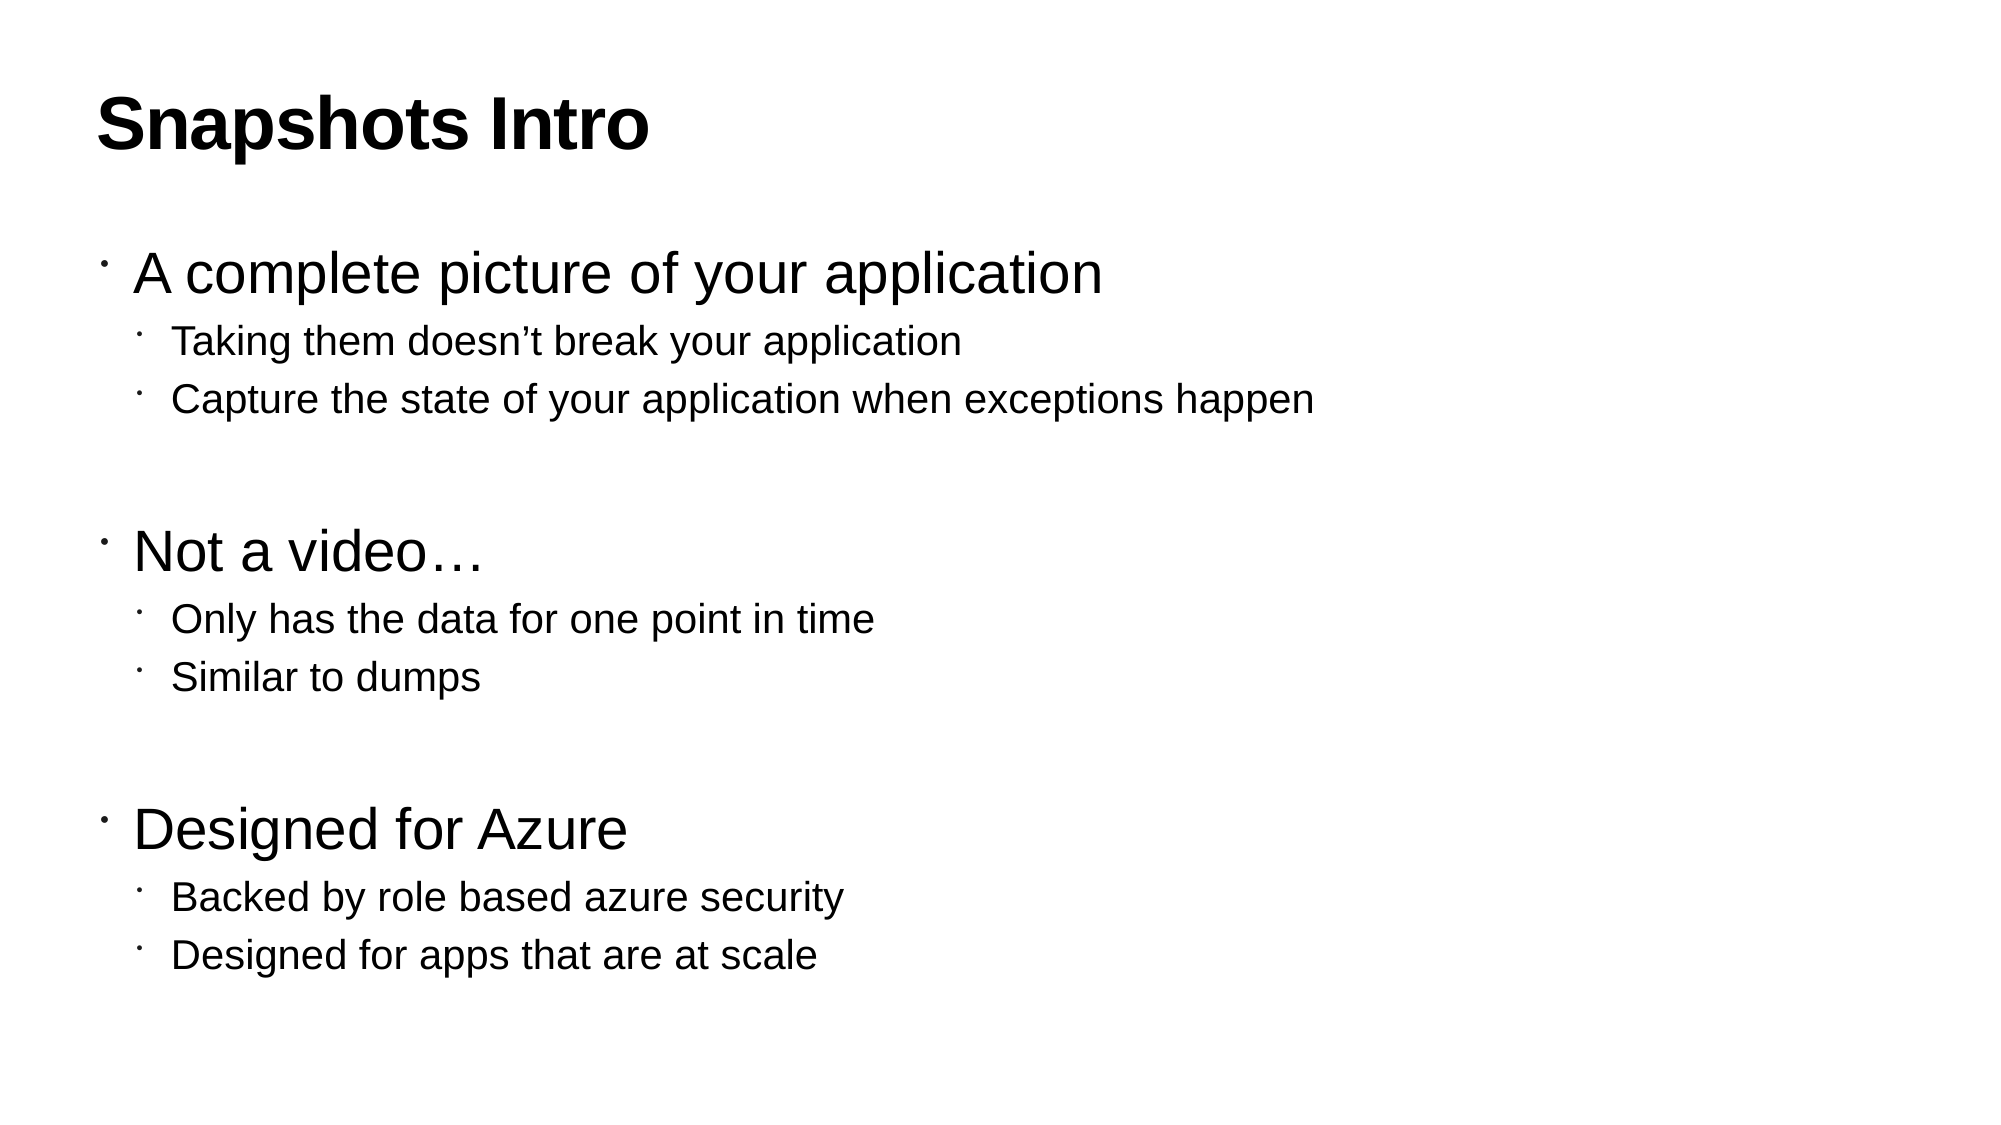

# Snapshots Intro
A complete picture of your application
Taking them doesn’t break your application
Capture the state of your application when exceptions happen

Not a video…
Only has the data for one point in time
Similar to dumps

Designed for Azure
Backed by role based azure security
Designed for apps that are at scale